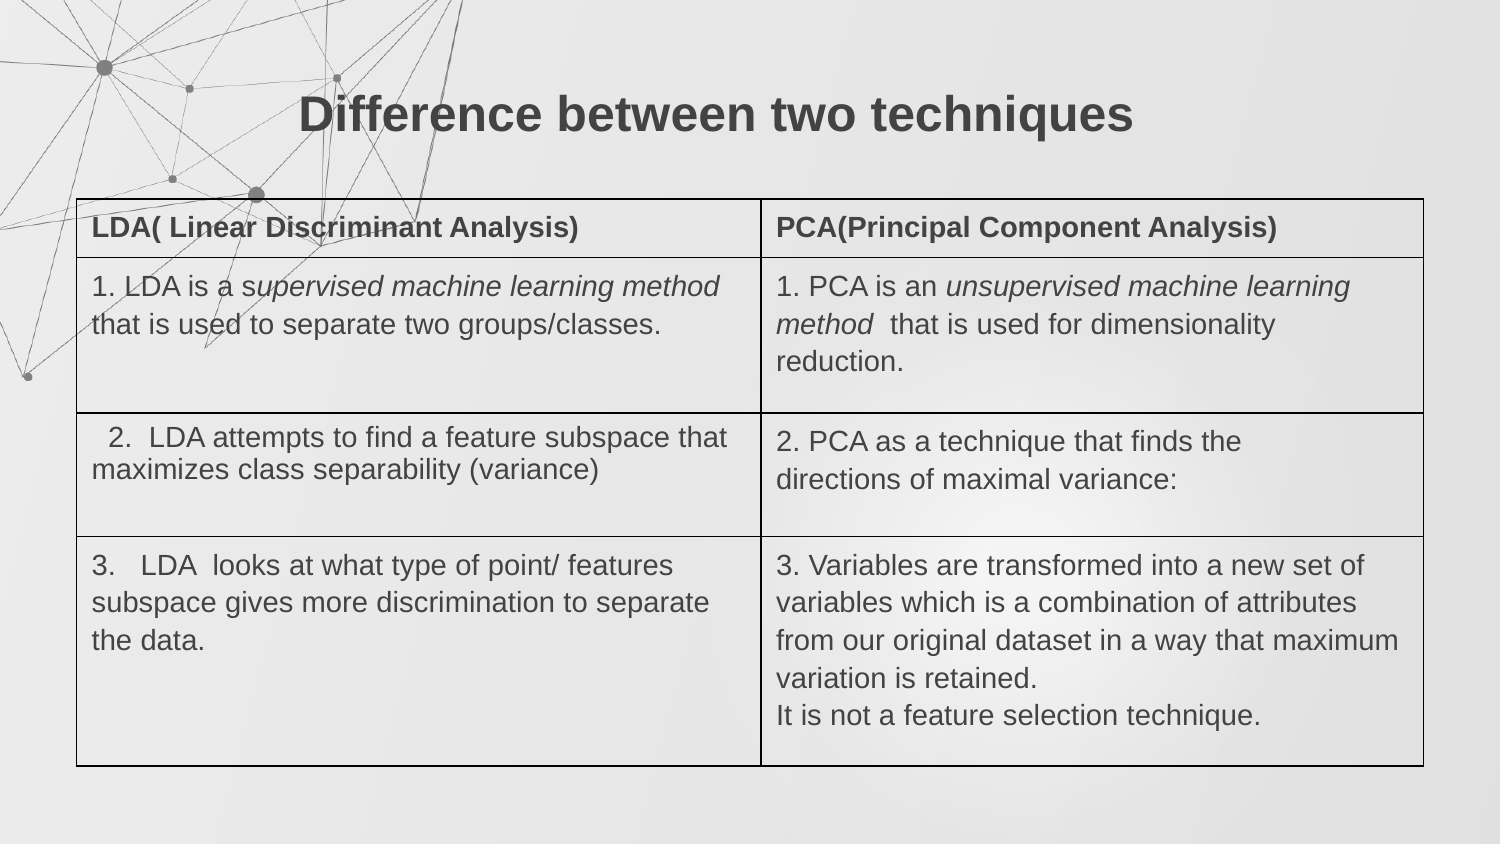

Difference between two techniques
| LDA( Linear Discriminant Analysis) | PCA(Principal Component Analysis) |
| --- | --- |
| 1. LDA is a supervised machine learning method that is used to separate two groups/classes. | 1. PCA is an unsupervised machine learning method that is used for dimensionality reduction. |
| 2. LDA attempts to find a feature subspace that maximizes class separability (variance) | 2. PCA as a technique that finds the directions of maximal variance: |
| 3. LDA looks at what type of point/ features subspace gives more discrimination to separate the data. | 3. Variables are transformed into a new set of variables which is a combination of attributes from our original dataset in a way that maximum variation is retained. It is not a feature selection technique. |